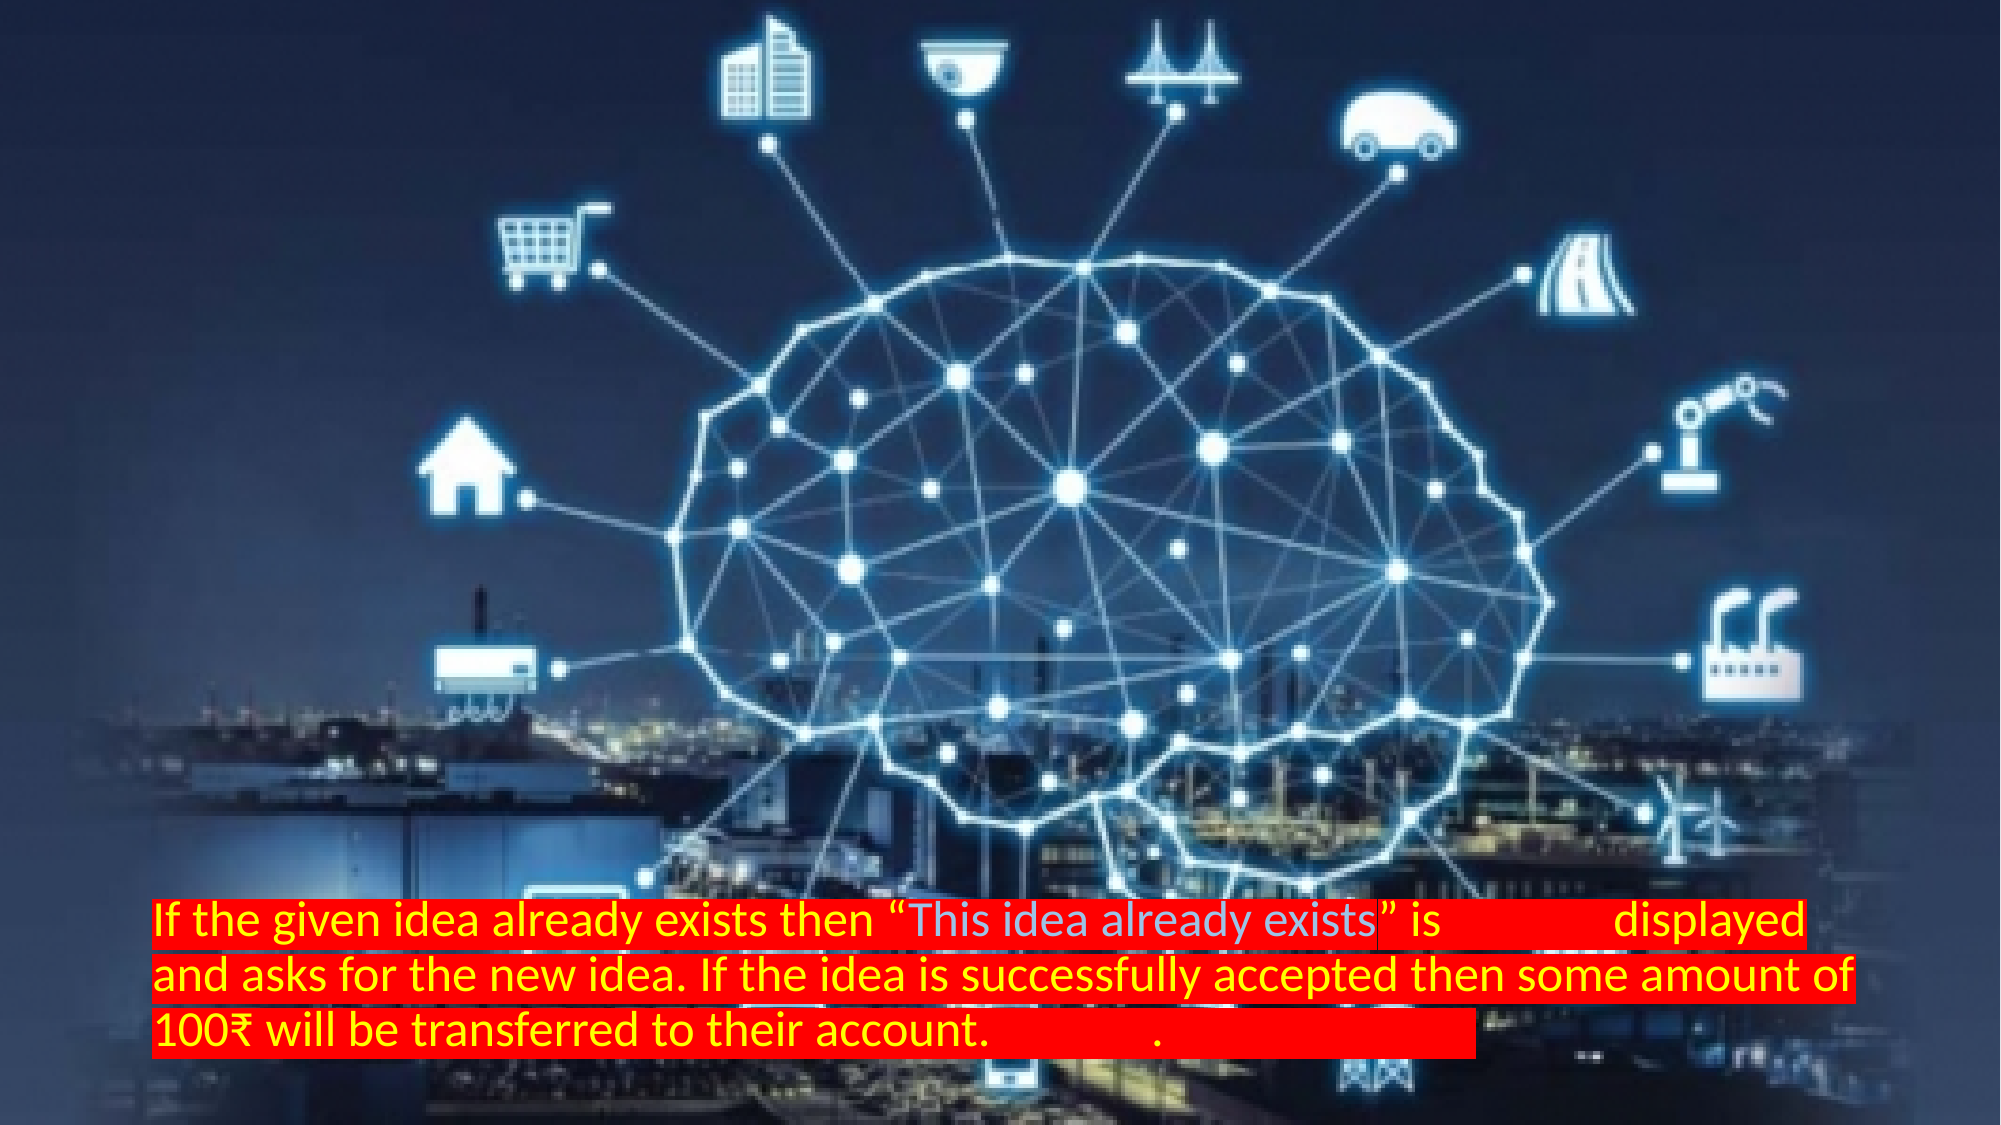

#
If the given idea already exists then “This idea already exists” is               displayed and asks for the new idea. If the idea is successfully accepted then some amount of 100₹ will be transferred to their account.              .